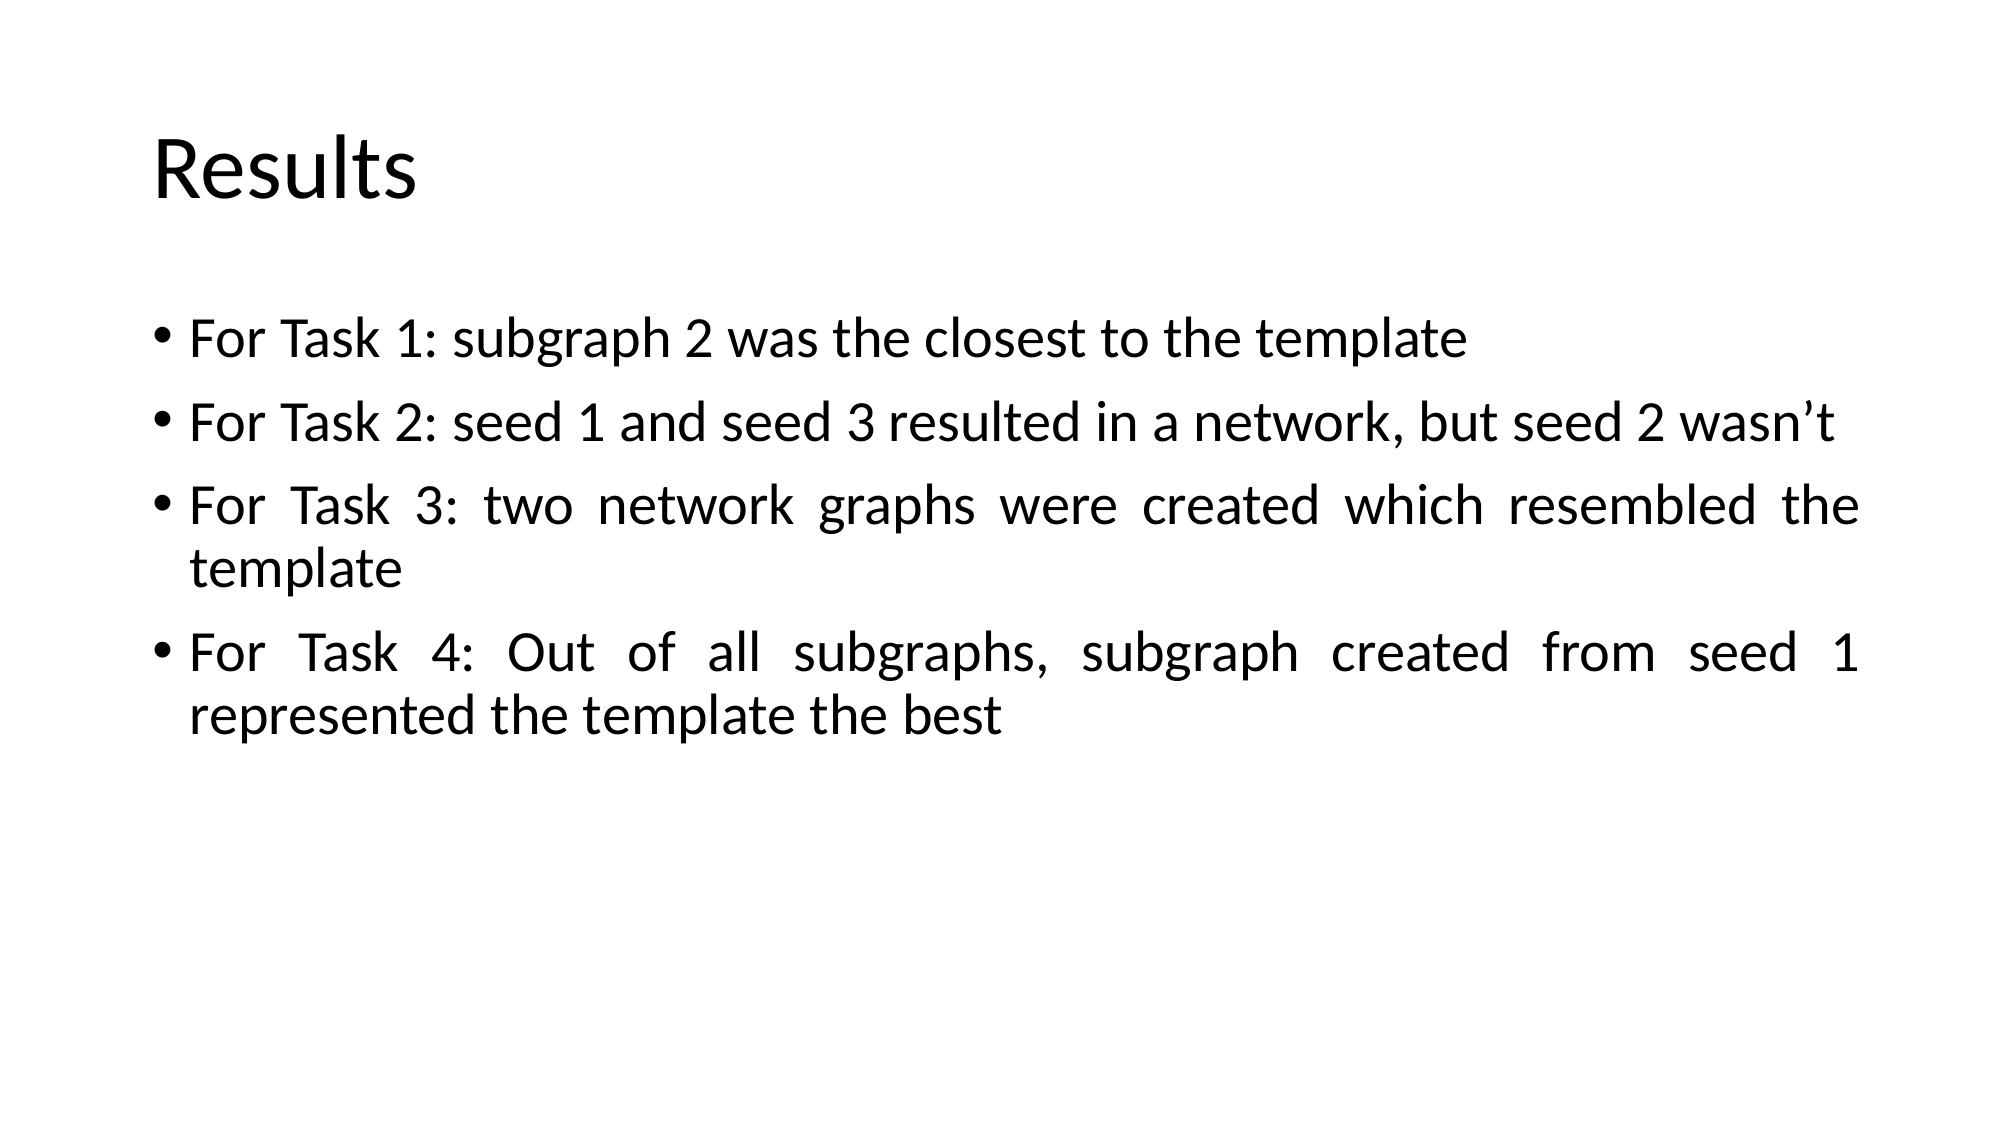

# Results
For Task 1: subgraph 2 was the closest to the template
For Task 2: seed 1 and seed 3 resulted in a network, but seed 2 wasn’t
For Task 3: two network graphs were created which resembled the template
For Task 4: Out of all subgraphs, subgraph created from seed 1 represented the template the best